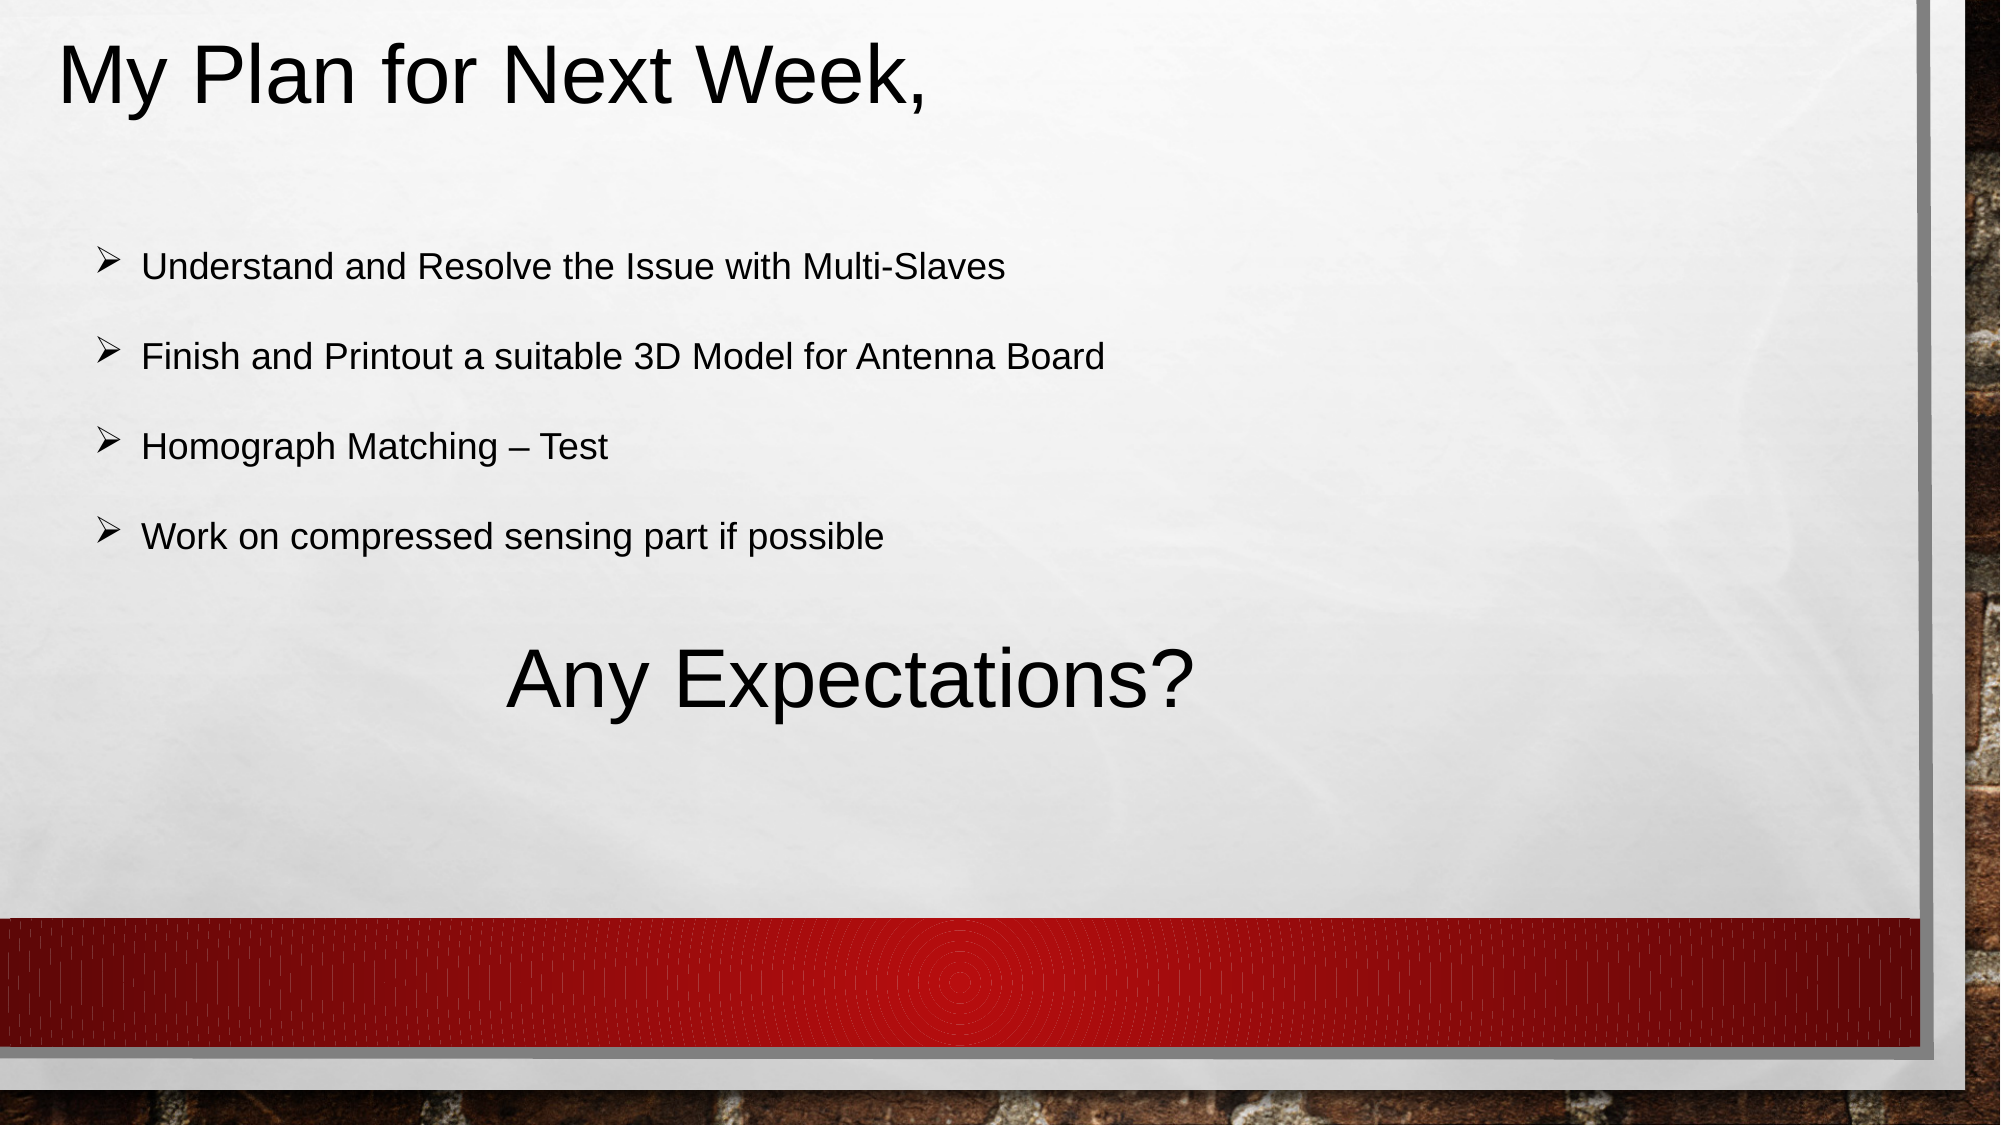

My Plan for Next Week,
Understand and Resolve the Issue with Multi-Slaves
Finish and Printout a suitable 3D Model for Antenna Board
Homograph Matching – Test
Work on compressed sensing part if possible
Any Expectations?